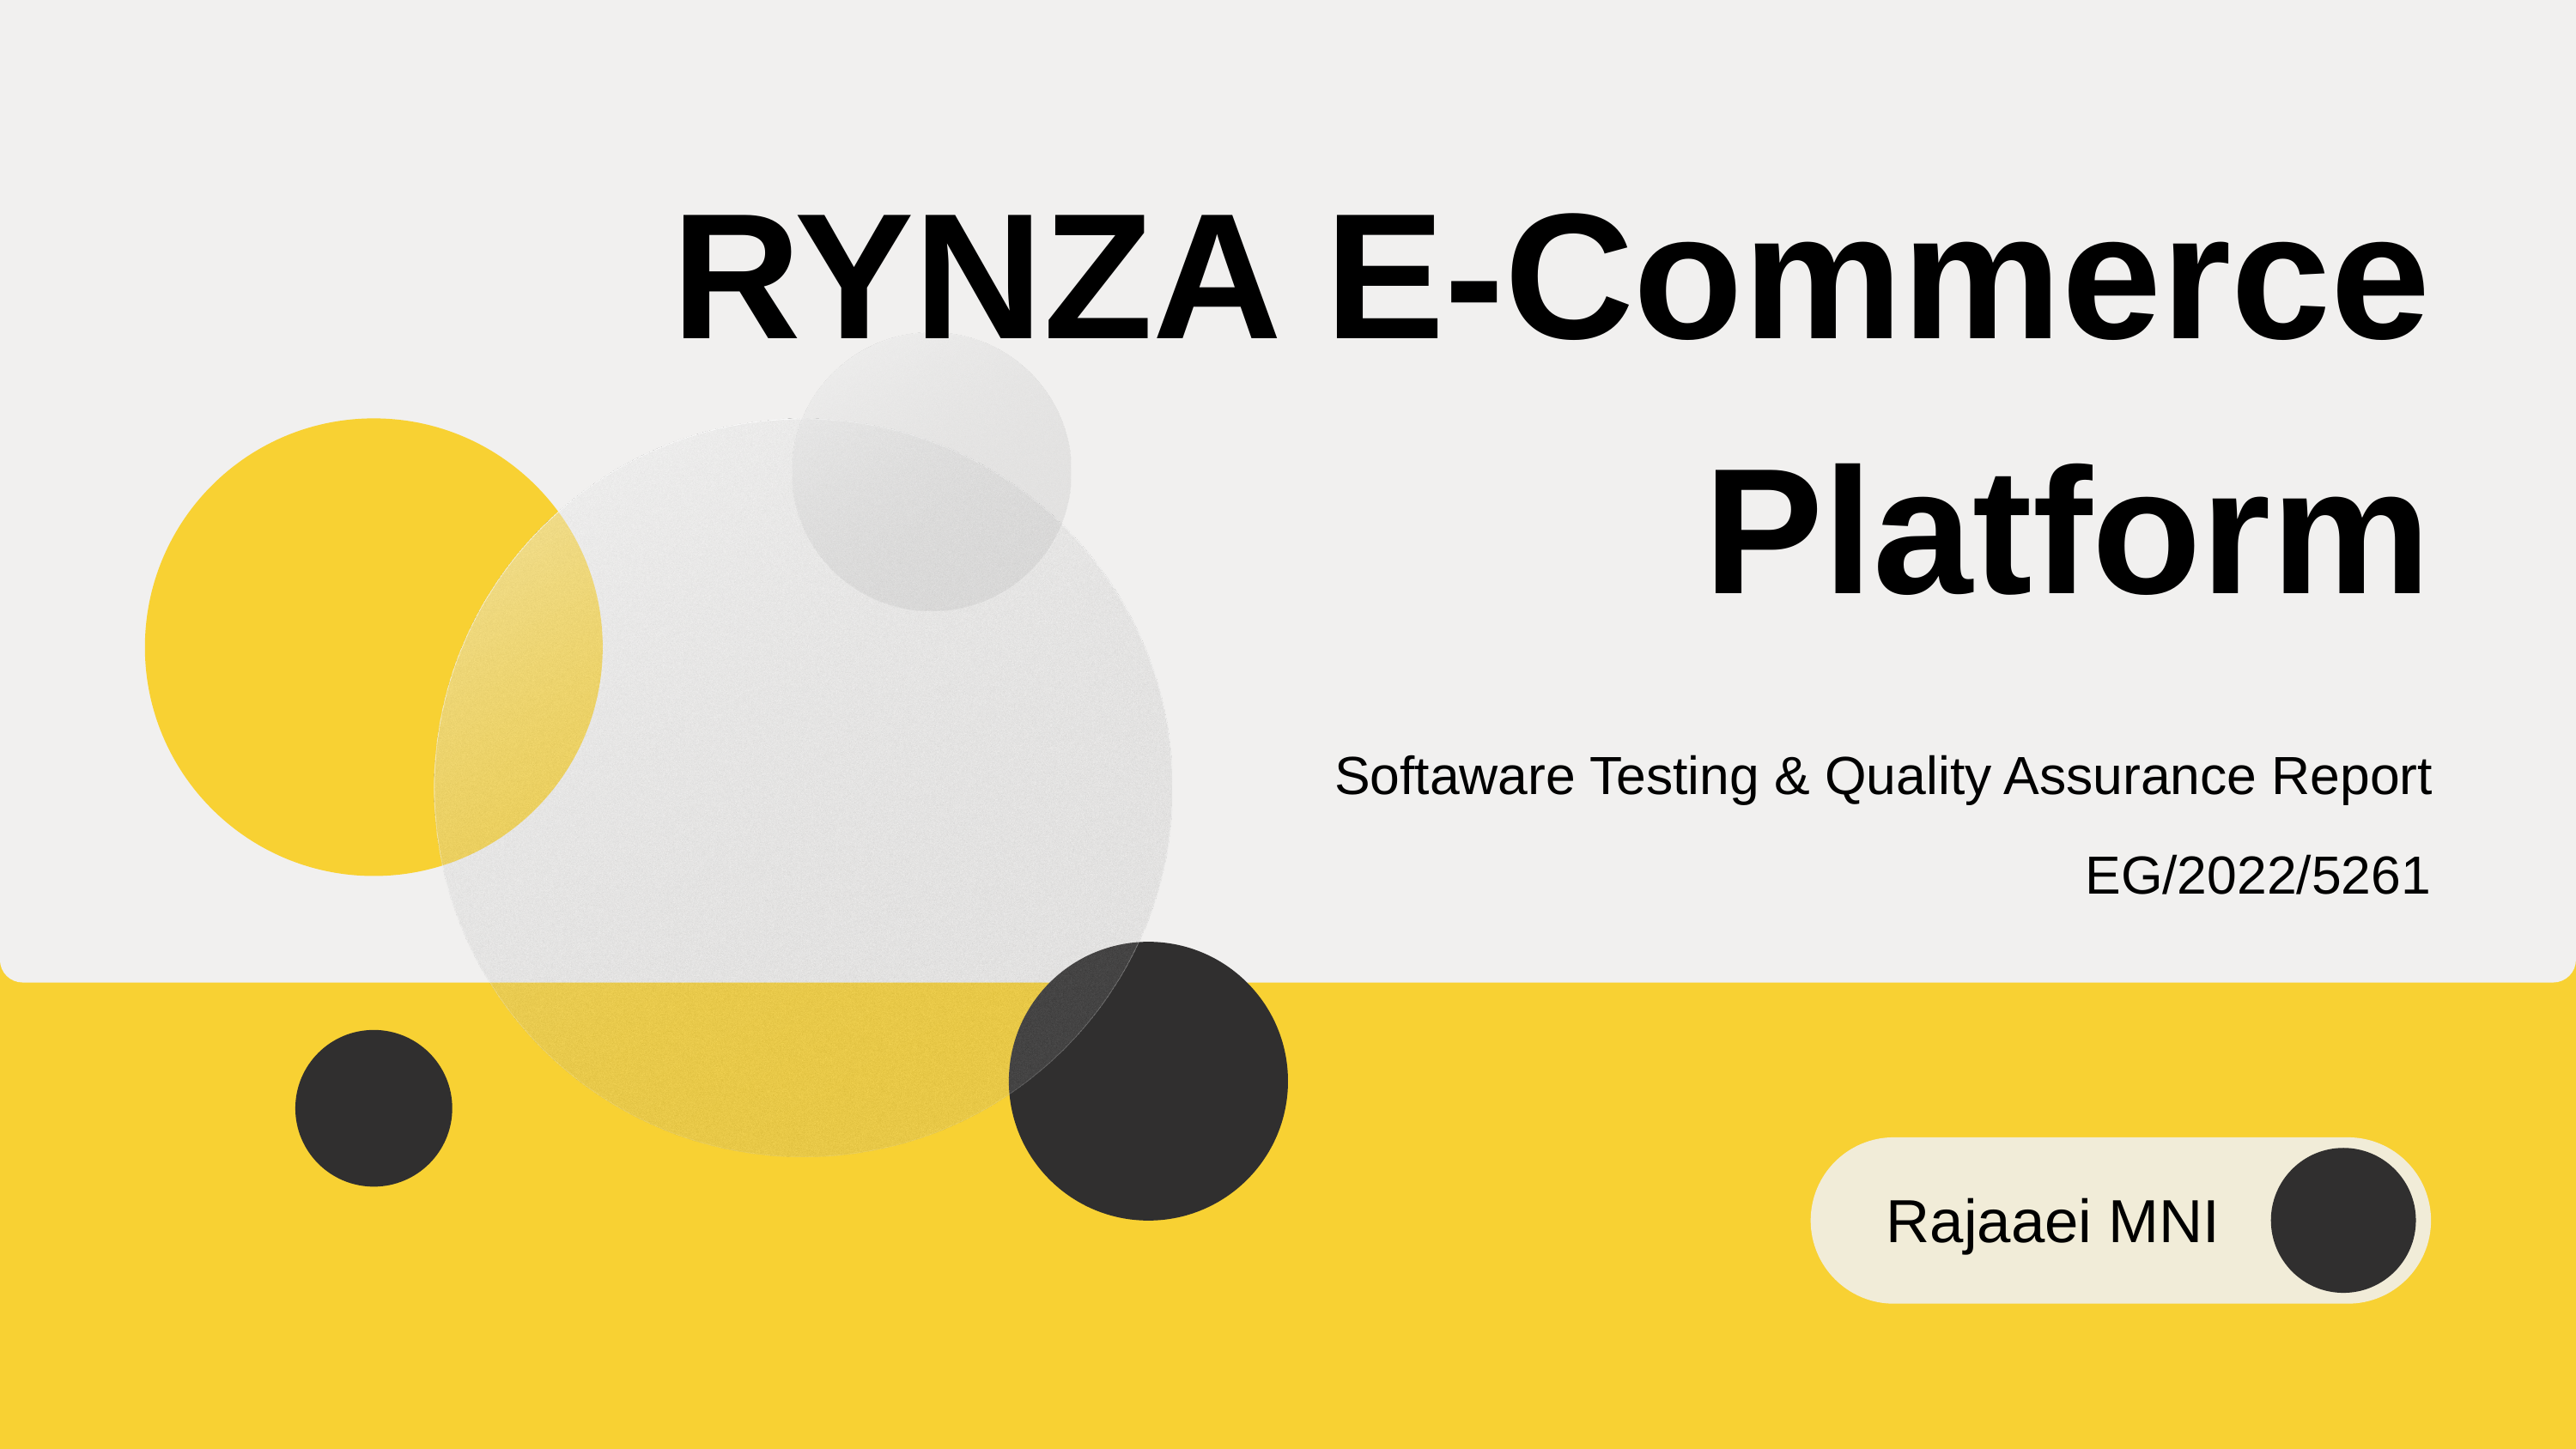

RYNZA E-Commerce

Platform

Softaware Testing & Quality Assurance Report
EG/2022/5261

Rajaaei MNI